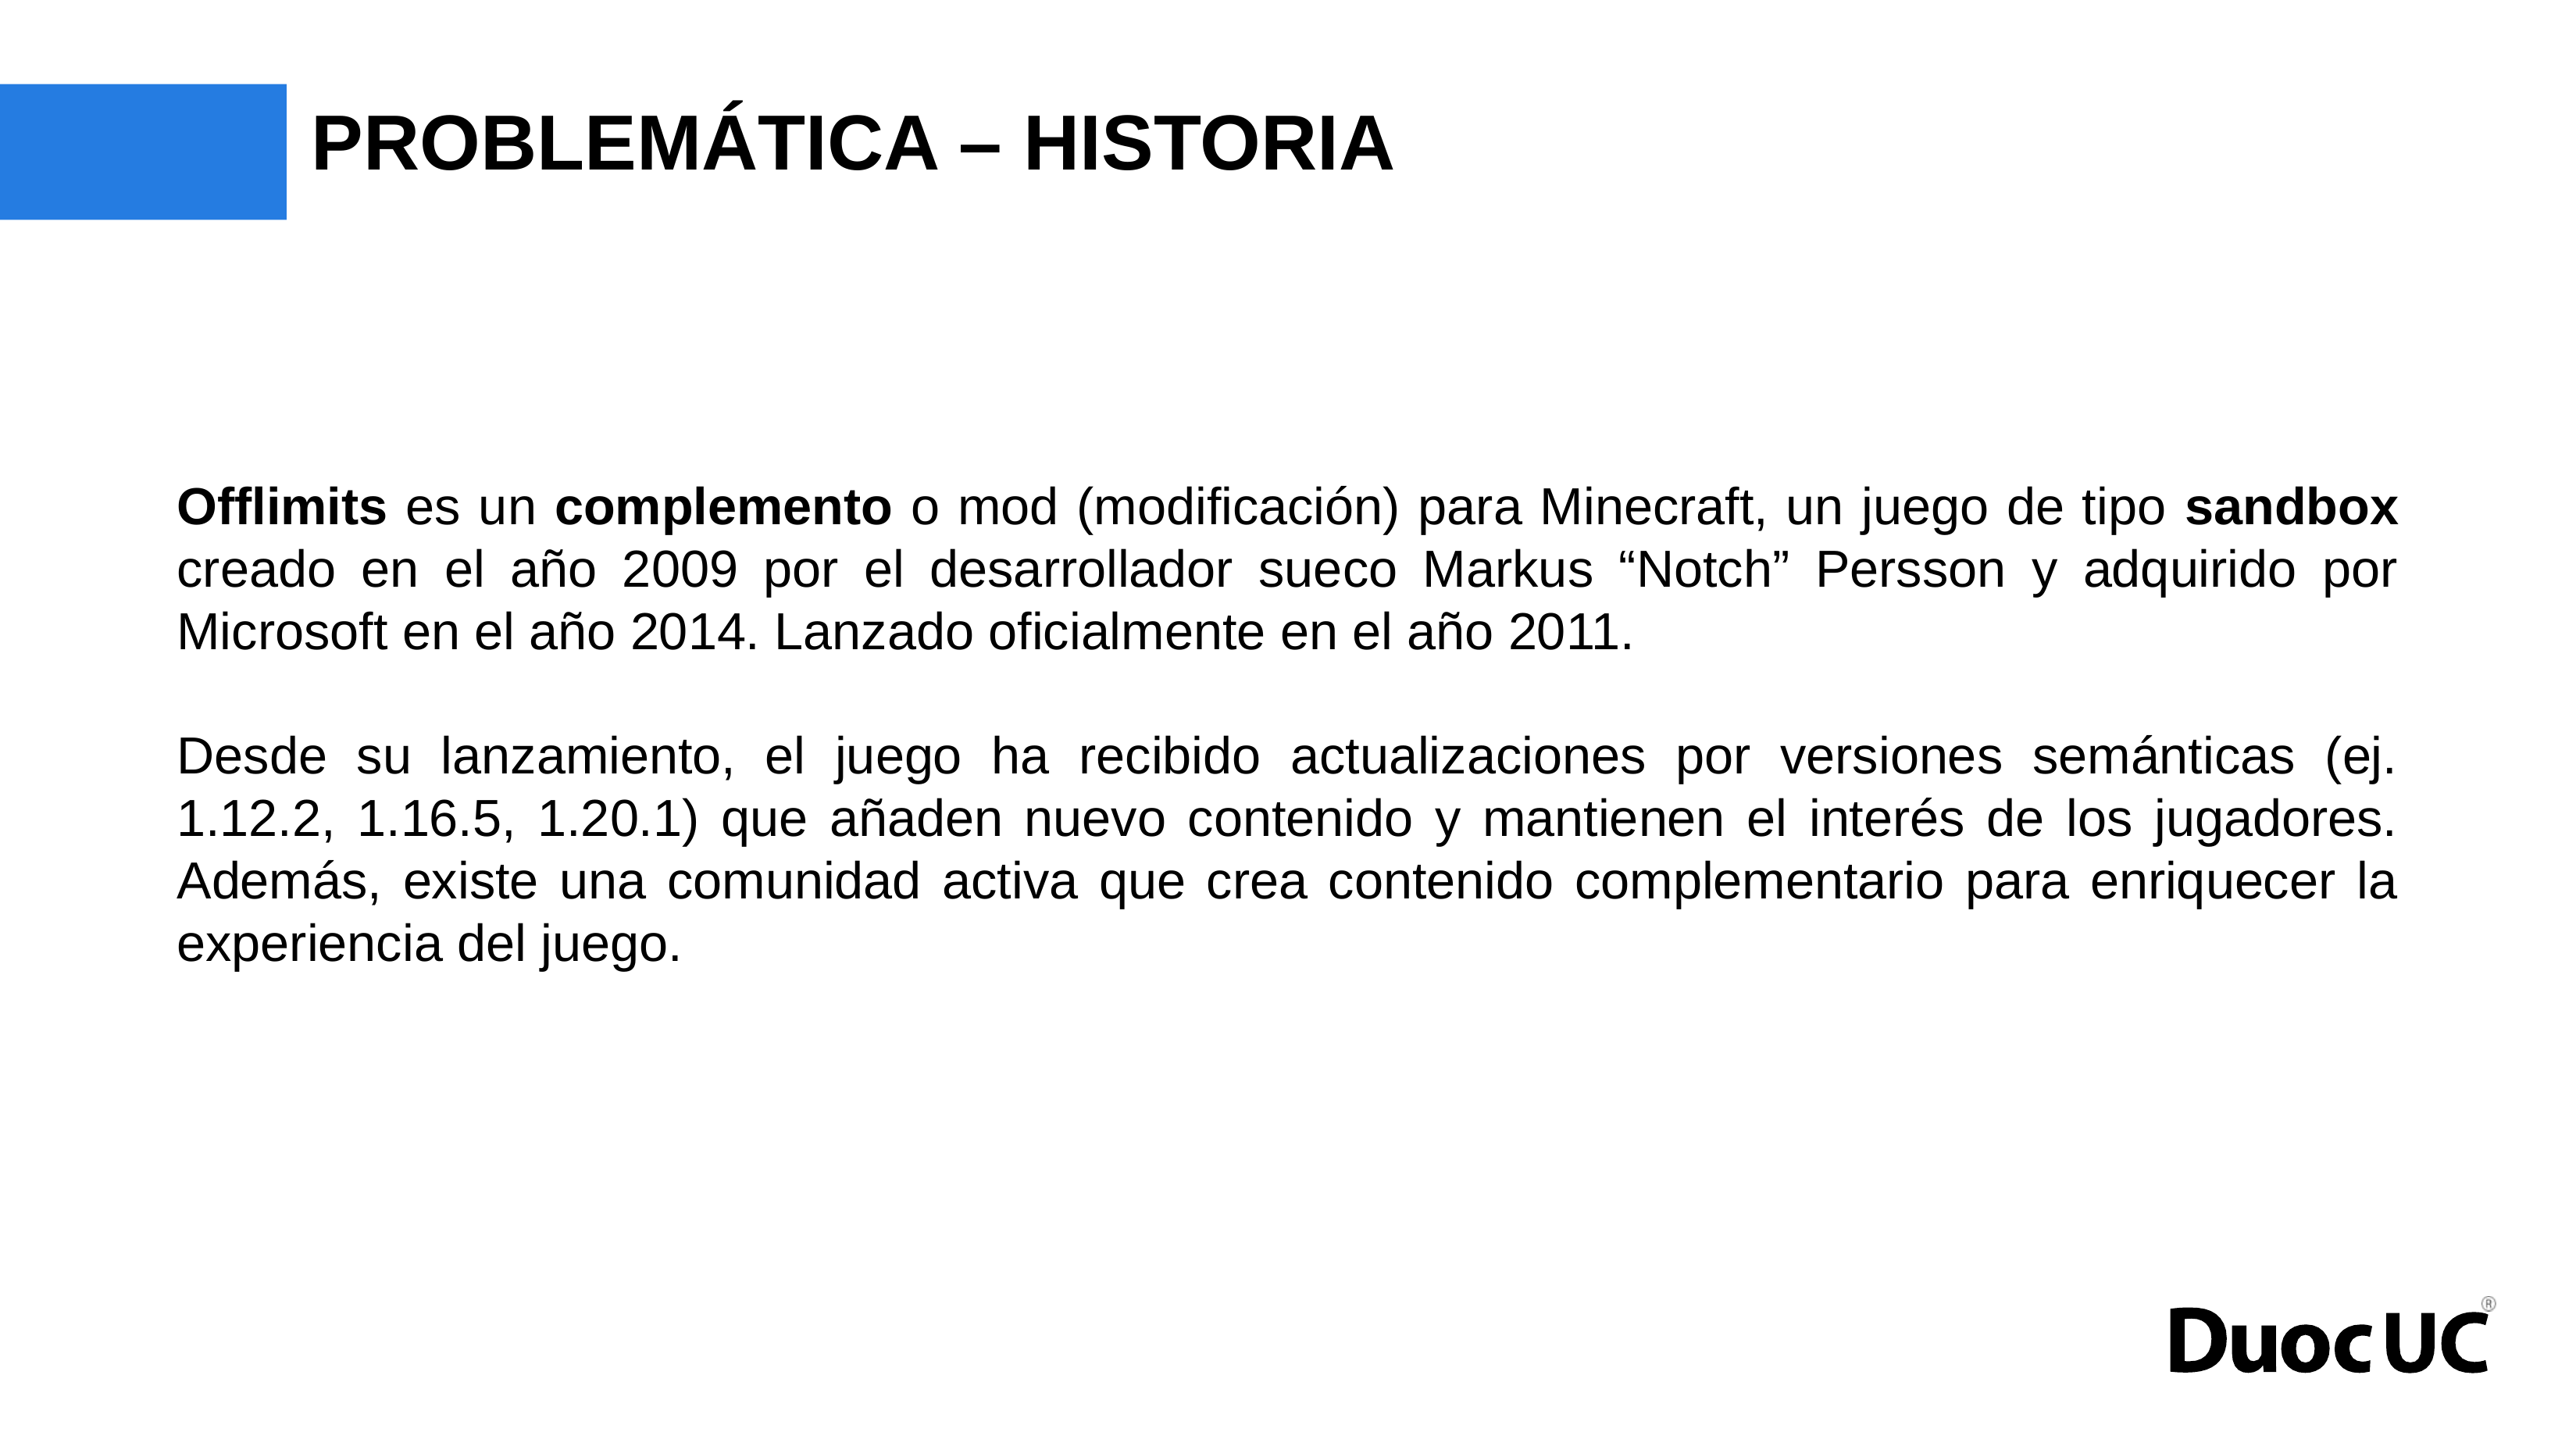

# PROBLEMÁTICA – HISTORIA
Offlimits es un complemento o mod (modificación) para Minecraft, un juego de tipo sandbox creado en el año 2009 por el desarrollador sueco Markus “Notch” Persson y adquirido por Microsoft en el año 2014. Lanzado oficialmente en el año 2011.

Desde su lanzamiento, el juego ha recibido actualizaciones por versiones semánticas (ej. 1.12.2, 1.16.5, 1.20.1) que añaden nuevo contenido y mantienen el interés de los jugadores. Además, existe una comunidad activa que crea contenido complementario para enriquecer la experiencia del juego.